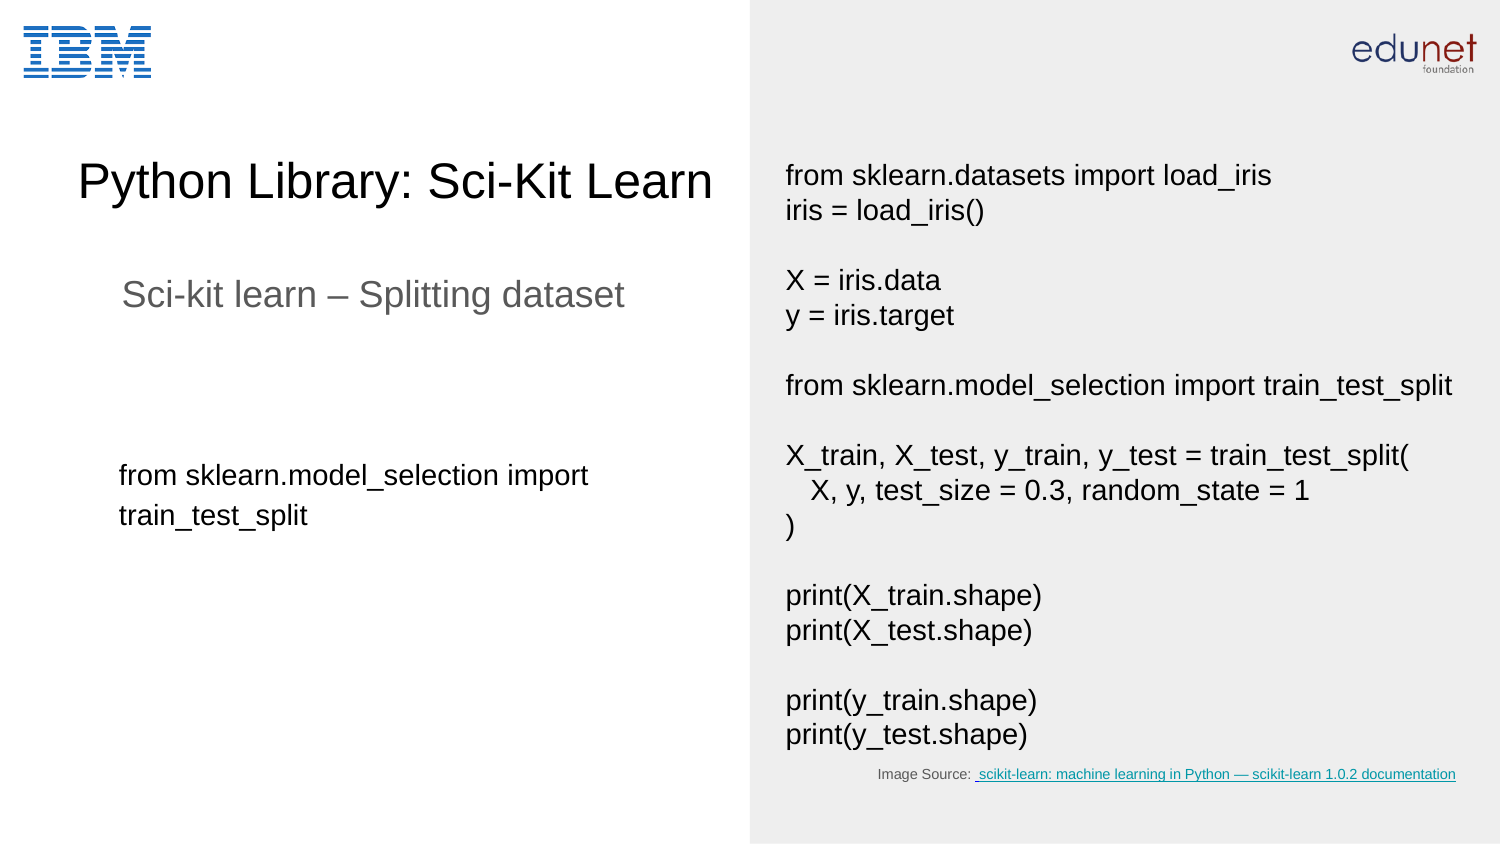

# Python Library: Sci-Kit Learn
from sklearn.datasets import load_iris
iris = load_iris()

X = iris.data
y = iris.target

from sklearn.model_selection import train_test_split

X_train, X_test, y_train, y_test = train_test_split(
   X, y, test_size = 0.3, random_state = 1
)

print(X_train.shape)
print(X_test.shape)

print(y_train.shape)
print(y_test.shape)
Sci-kit learn – Splitting dataset
from sklearn.model_selection import train_test_split

Image Source:  scikit-learn: machine learning in Python — scikit-learn 1.0.2 documentation